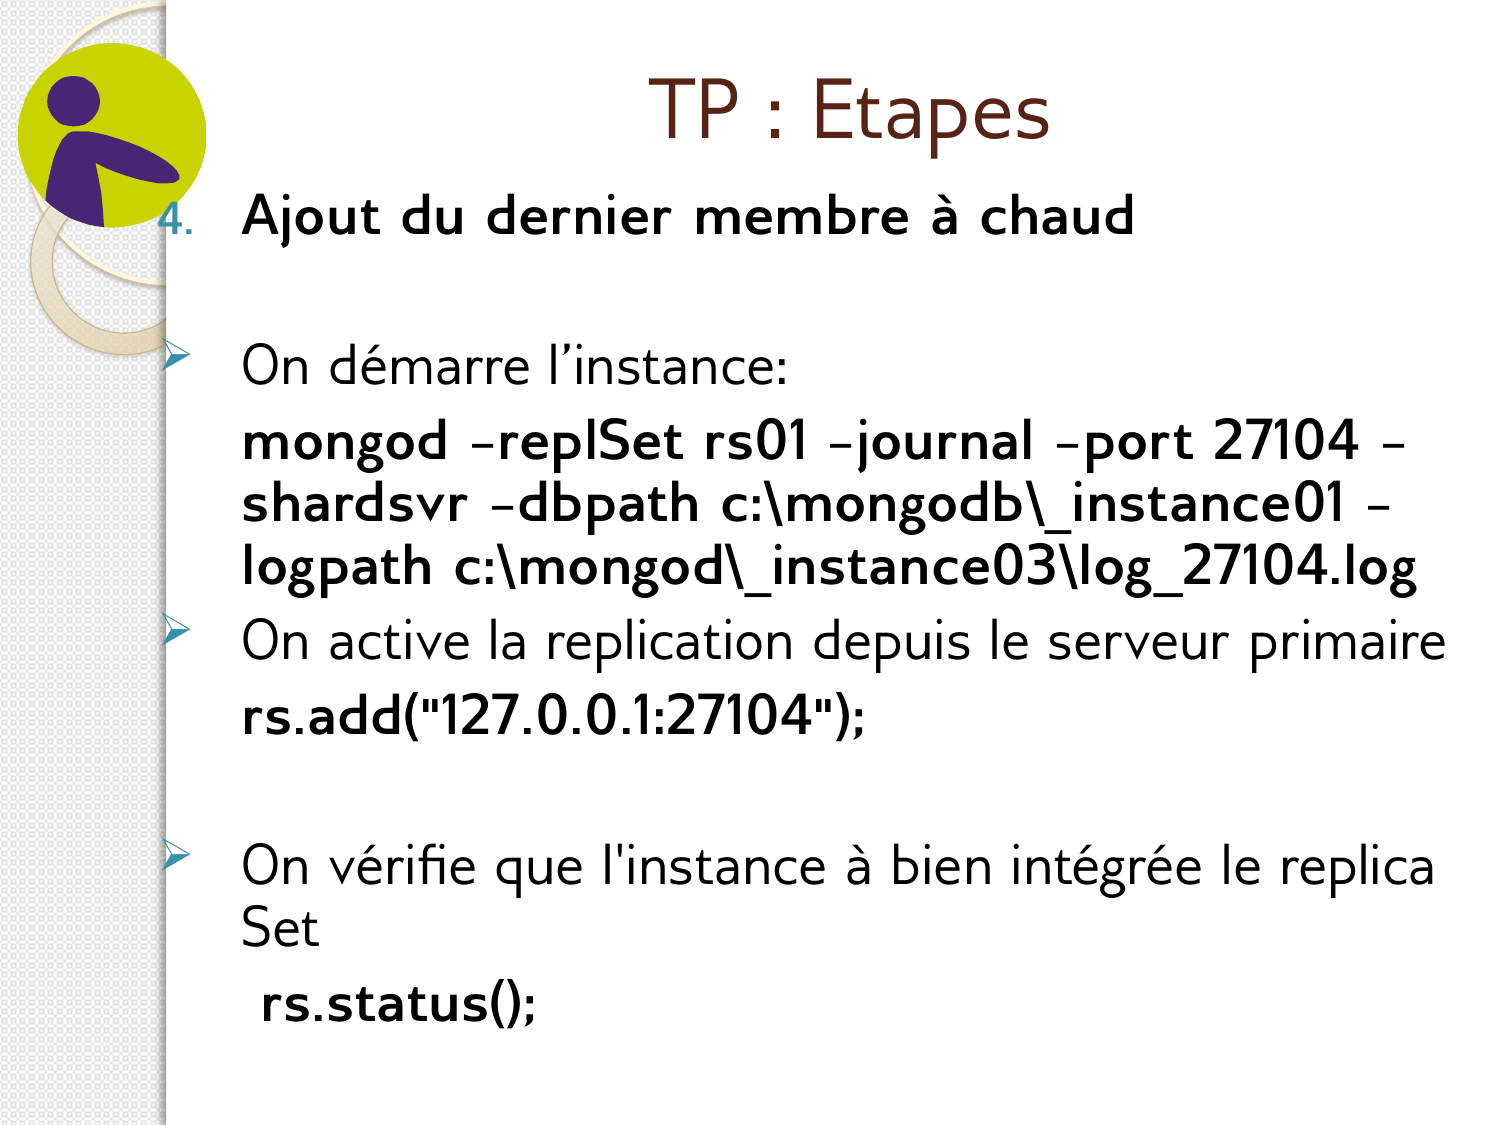

# TP : Etapes
Ajout du dernier membre à chaud

On démarre l’instance:
	mongod –replSet rs01 –journal –port 27104 –shardsvr –dbpath c:\mongodb\_instance01 –logpath c:\mongod\_instance03\log_27104.log
On active la replication depuis le serveur primaire
	rs.add("127.0.0.1:27104");

On vérifie que l'instance à bien intégrée le replica Set
	 rs.status();